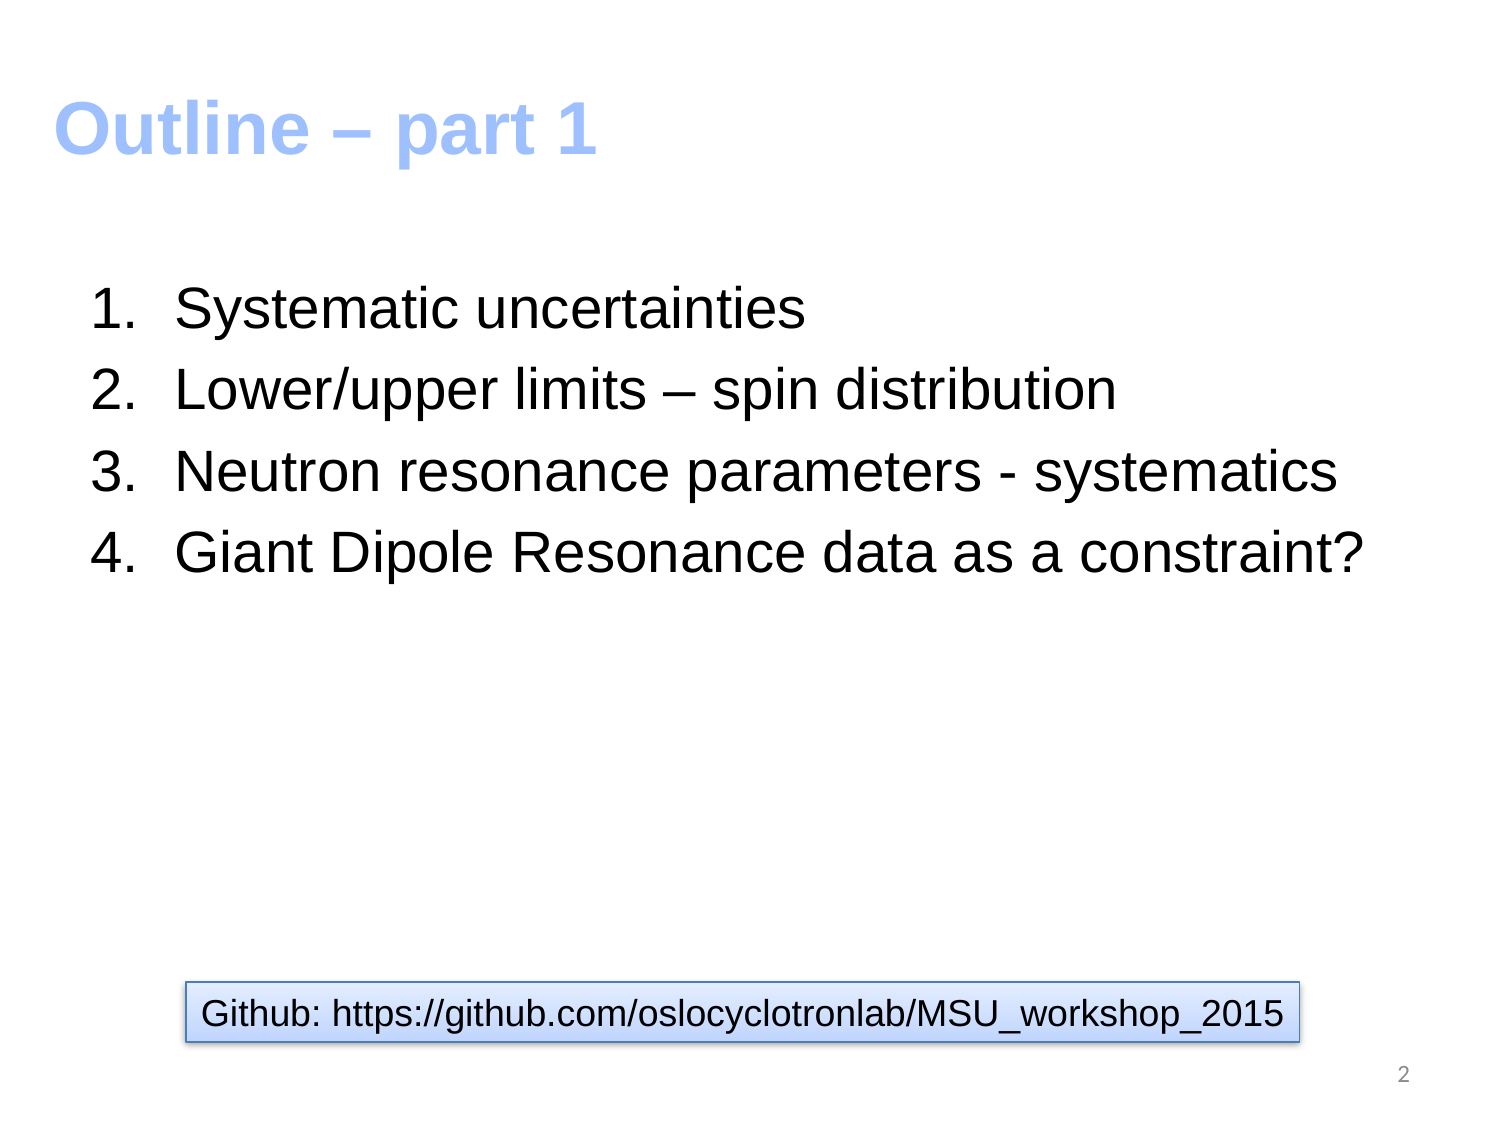

Outline – part 1
Systematic uncertainties
Lower/upper limits – spin distribution
Neutron resonance parameters - systematics
Giant Dipole Resonance data as a constraint?
Github: https://github.com/oslocyclotronlab/MSU_workshop_2015
2